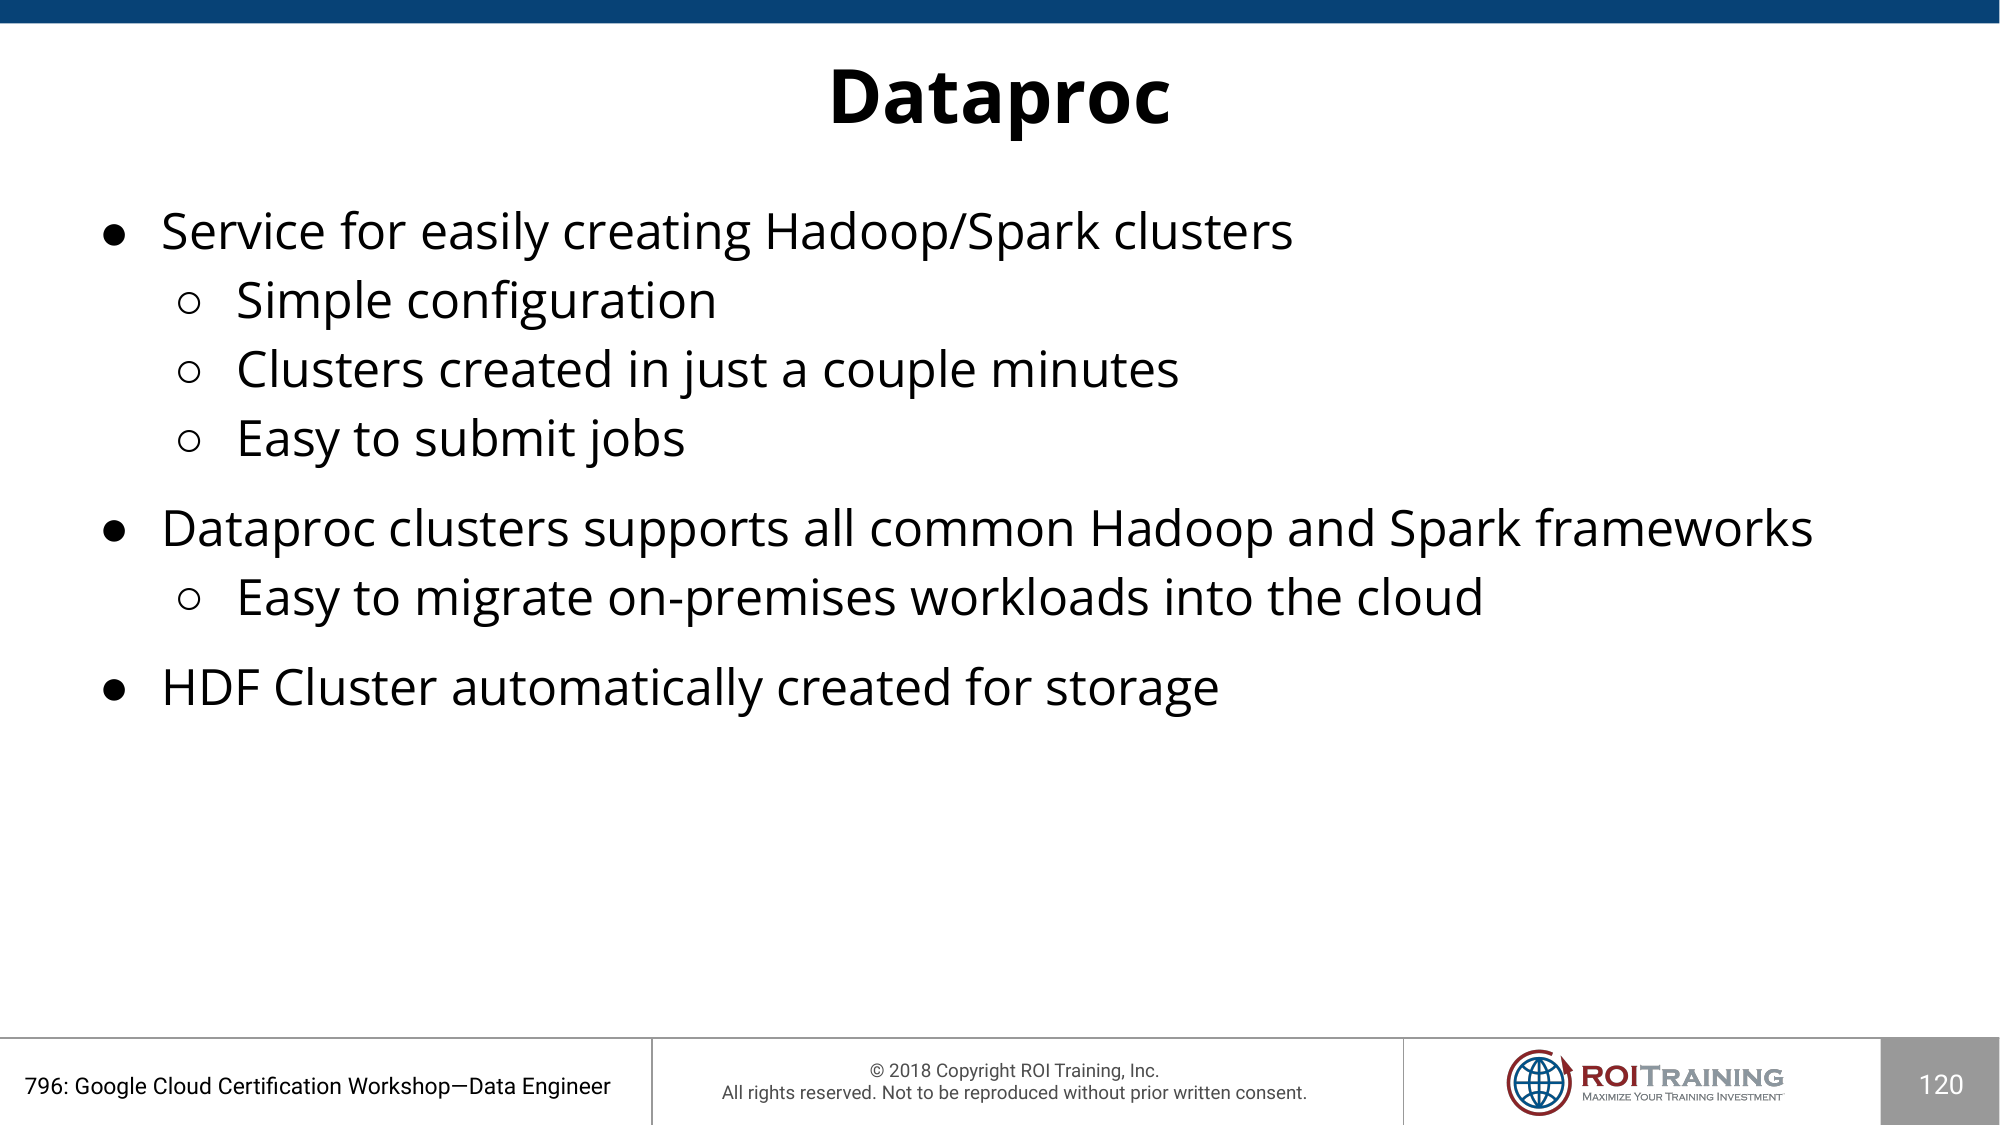

# Dataproc
Service for easily creating Hadoop/Spark clusters
Simple configuration
Clusters created in just a couple minutes
Easy to submit jobs
Dataproc clusters supports all common Hadoop and Spark frameworks
Easy to migrate on-premises workloads into the cloud
HDF Cluster automatically created for storage